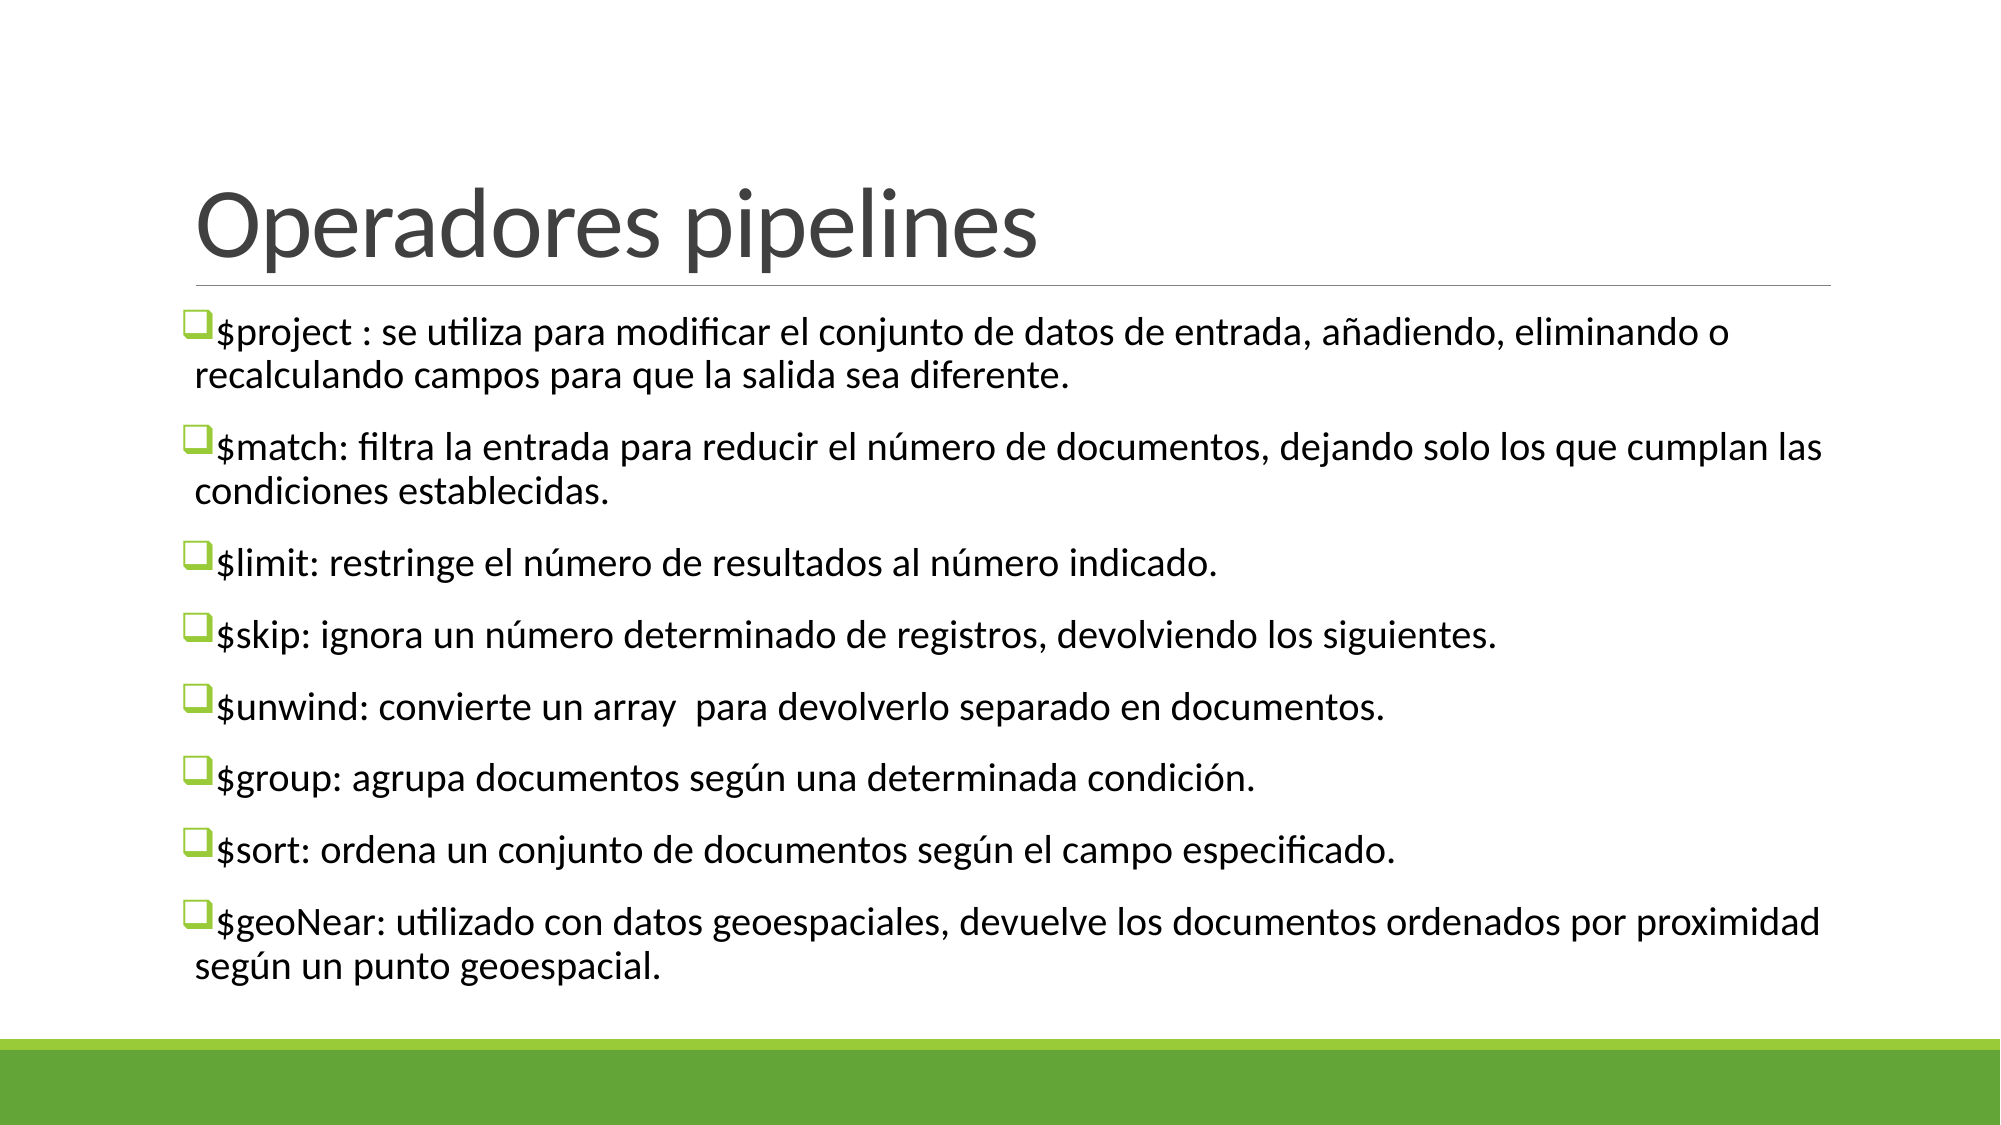

# Operadores pipelines
$project : se utiliza para modificar el conjunto de datos de entrada, añadiendo, eliminando o recalculando campos para que la salida sea diferente.
$match: filtra la entrada para reducir el número de documentos, dejando solo los que cumplan las condiciones establecidas.
$limit: restringe el número de resultados al número indicado.
$skip: ignora un número determinado de registros, devolviendo los siguientes.
$unwind: convierte un array  para devolverlo separado en documentos.
$group: agrupa documentos según una determinada condición.
$sort: ordena un conjunto de documentos según el campo especificado.
$geoNear: utilizado con datos geoespaciales, devuelve los documentos ordenados por proximidad según un punto geoespacial.